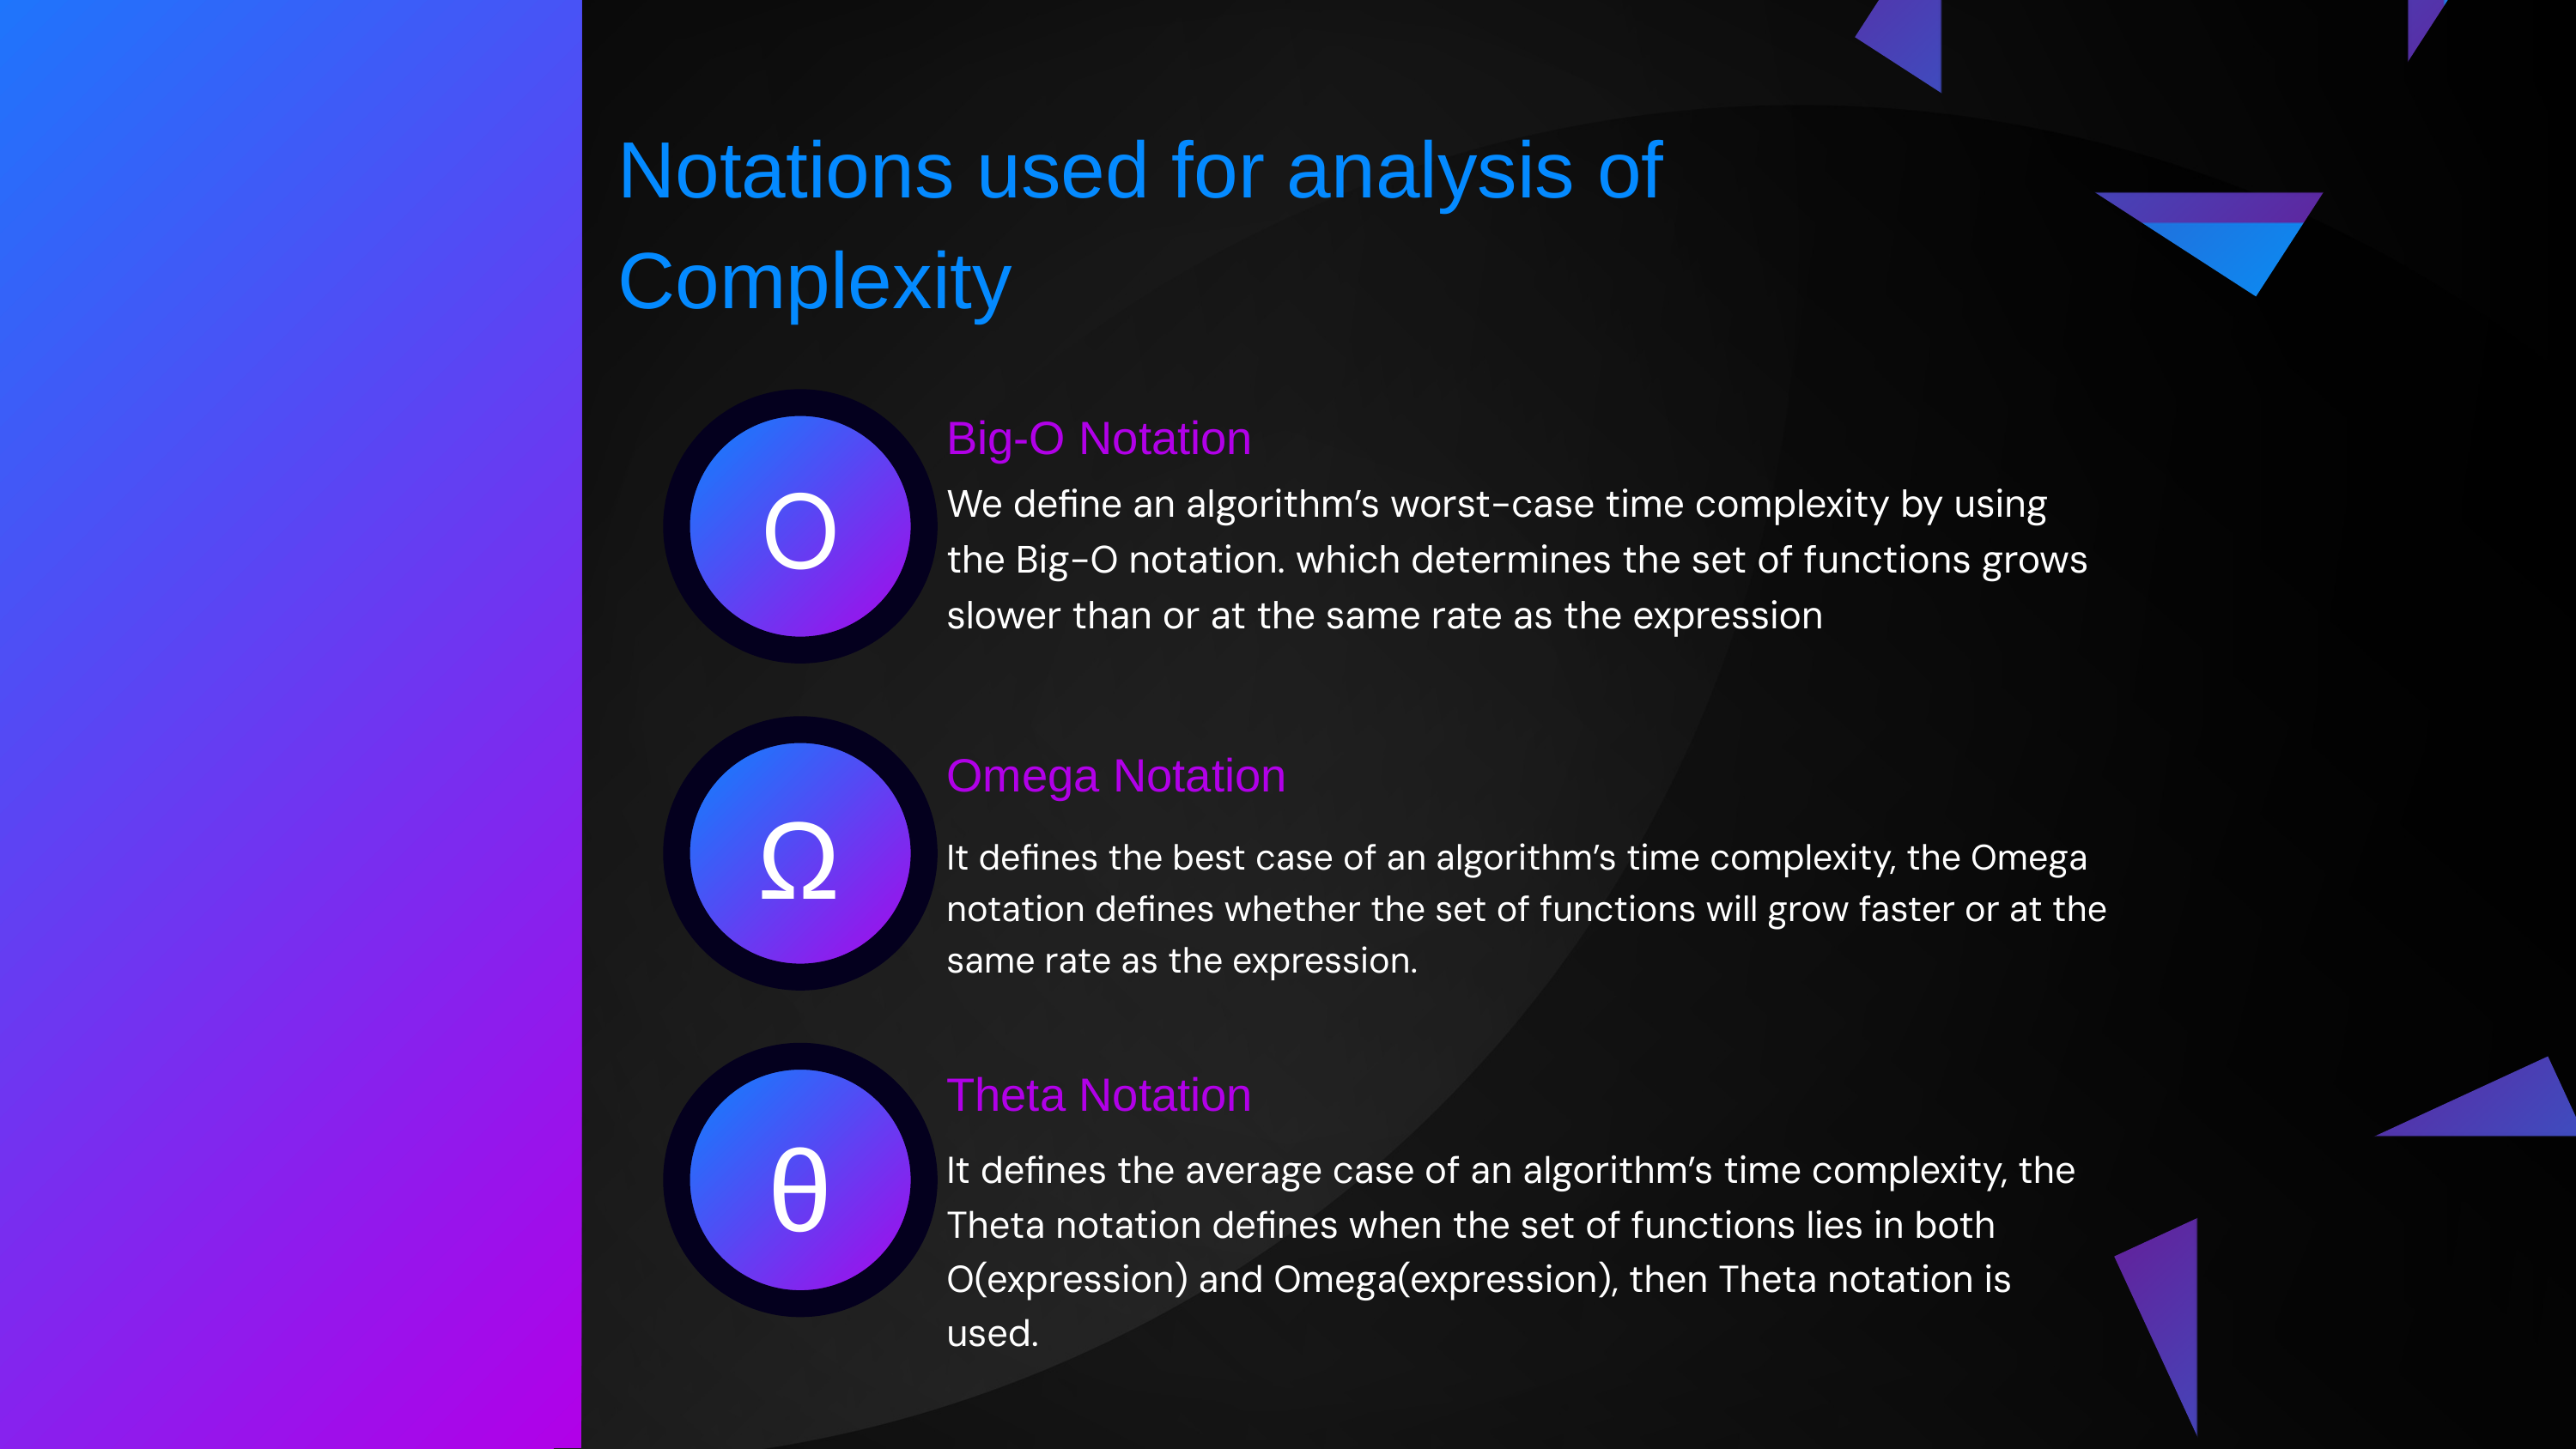

Notations used for analysis of Complexity

Big-O Notation

O
We define an algorithm’s worst-case time complexity by using the Big-O notation. which determines the set of functions grows slower than or at the same rate as the expression

Omega Notation

Ω
It defines the best case of an algorithm’s time complexity, the Omega notation defines whether the set of functions will grow faster or at the same rate as the expression.
Theta Notation

θ

It defines the average case of an algorithm’s time complexity, the Theta notation defines when the set of functions lies in both O(expression) and Omega(expression), then Theta notation is
used.